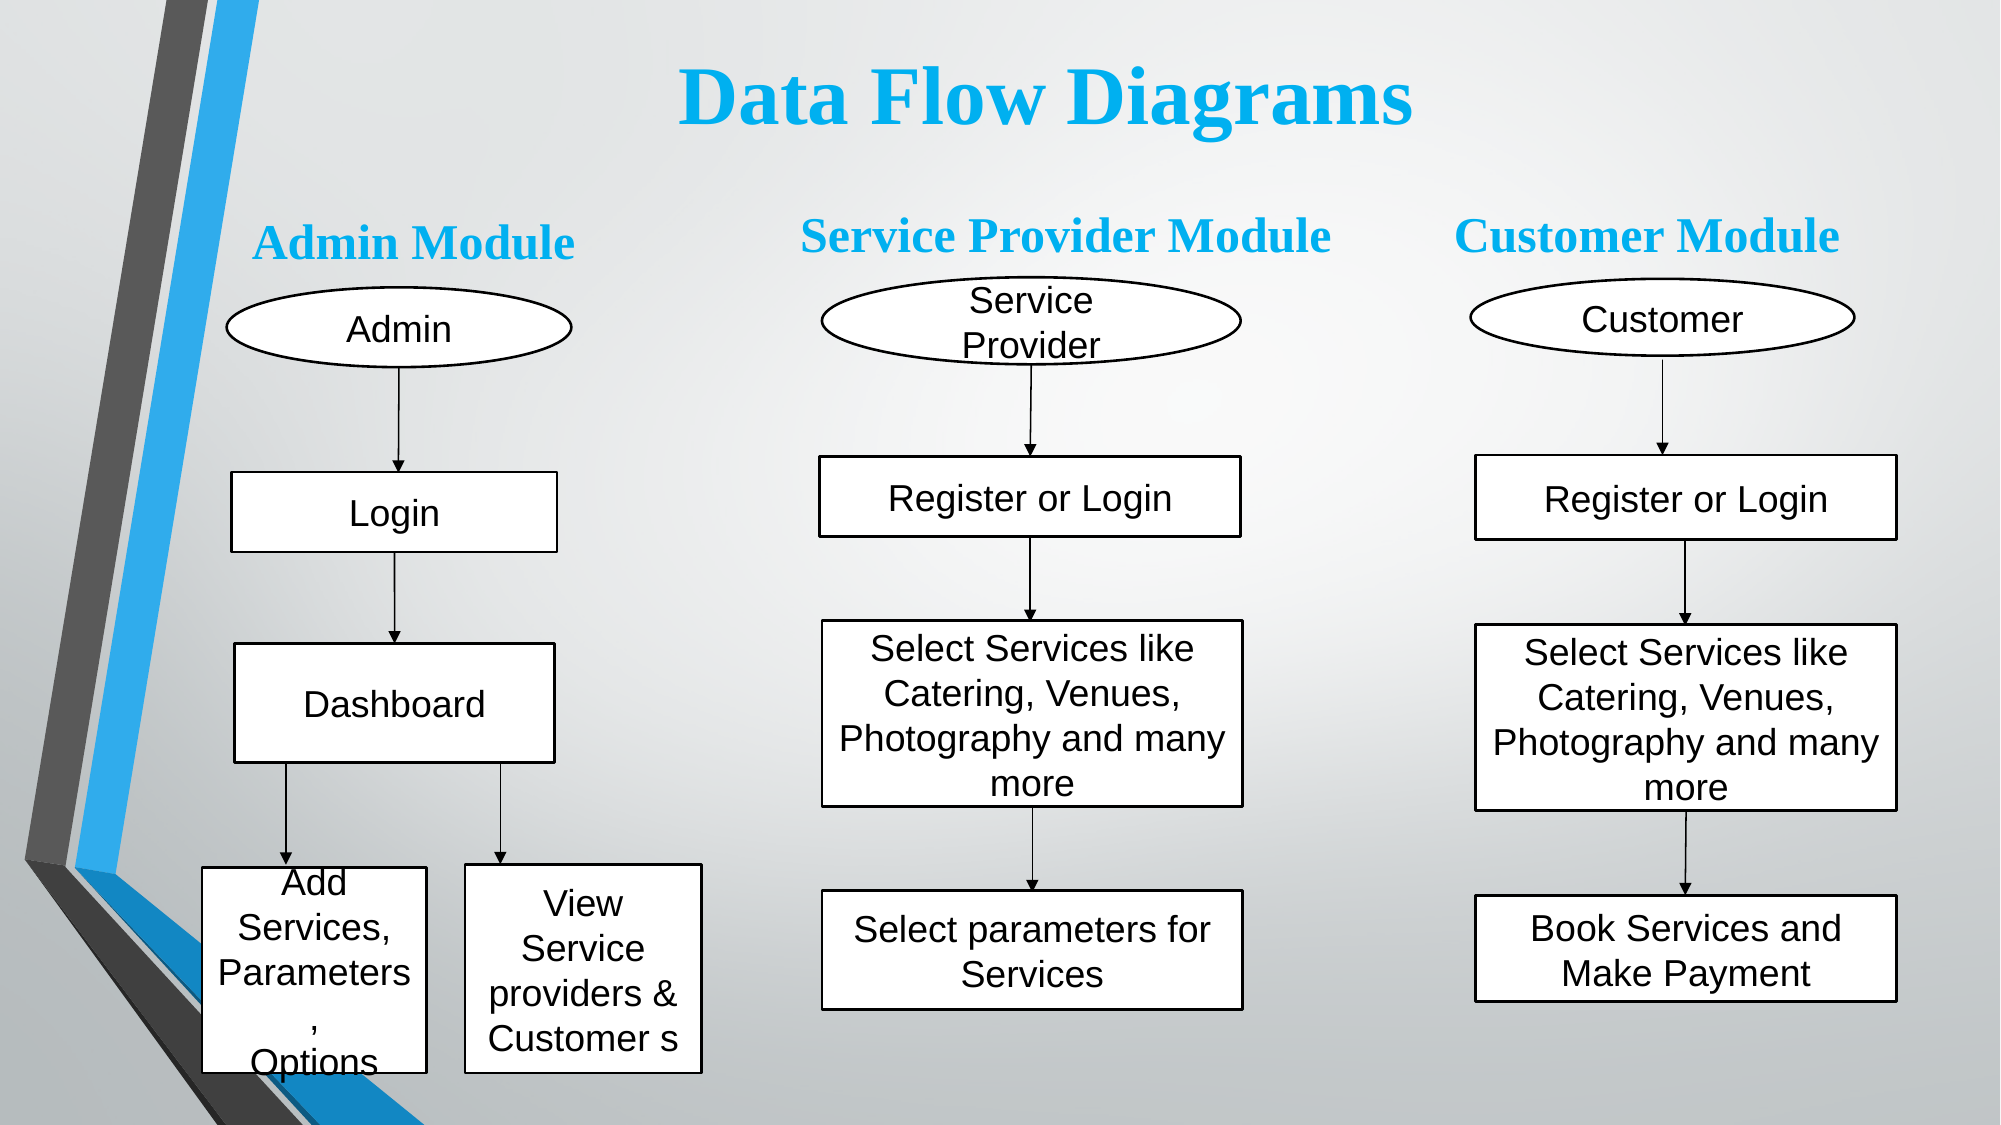

# Data Flow Diagrams
Service Provider Module
Customer Module
Admin Module
Service Provider
Customer
Admin

Register or Login
Register or Login
Login
Select Services like Catering, Venues, Photography and many more
Select Services like Catering, Venues, Photography and many more
Dashboard
View Service providers & Customer s

Add Services, Parameters,
Options

Select parameters for Services
Book Services and Make Payment